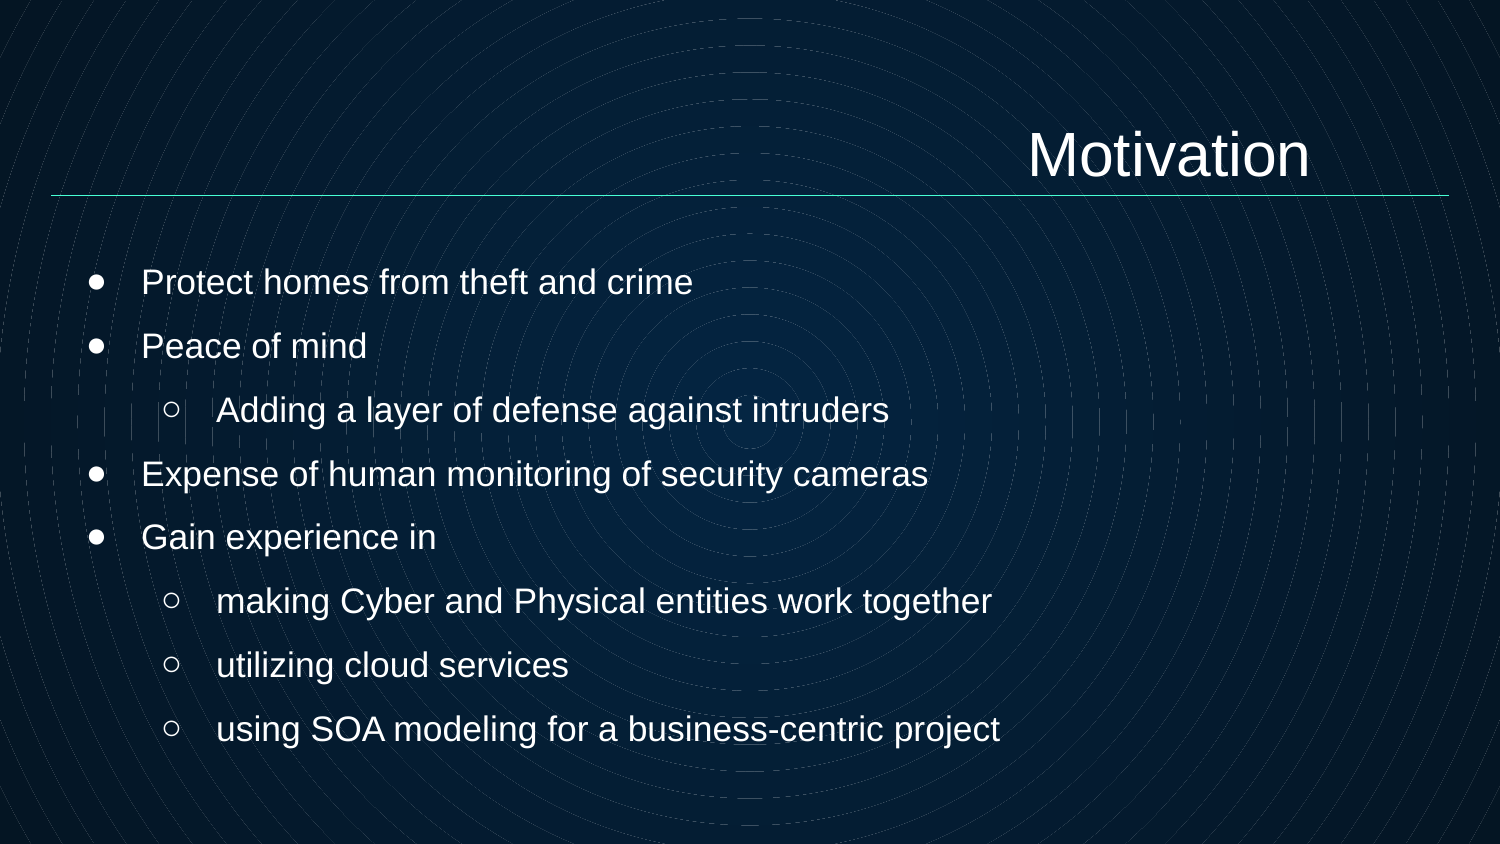

Motivation
Protect homes from theft and crime
Peace of mind
Adding a layer of defense against intruders
Expense of human monitoring of security cameras
Gain experience in
making Cyber and Physical entities work together
utilizing cloud services
using SOA modeling for a business-centric project